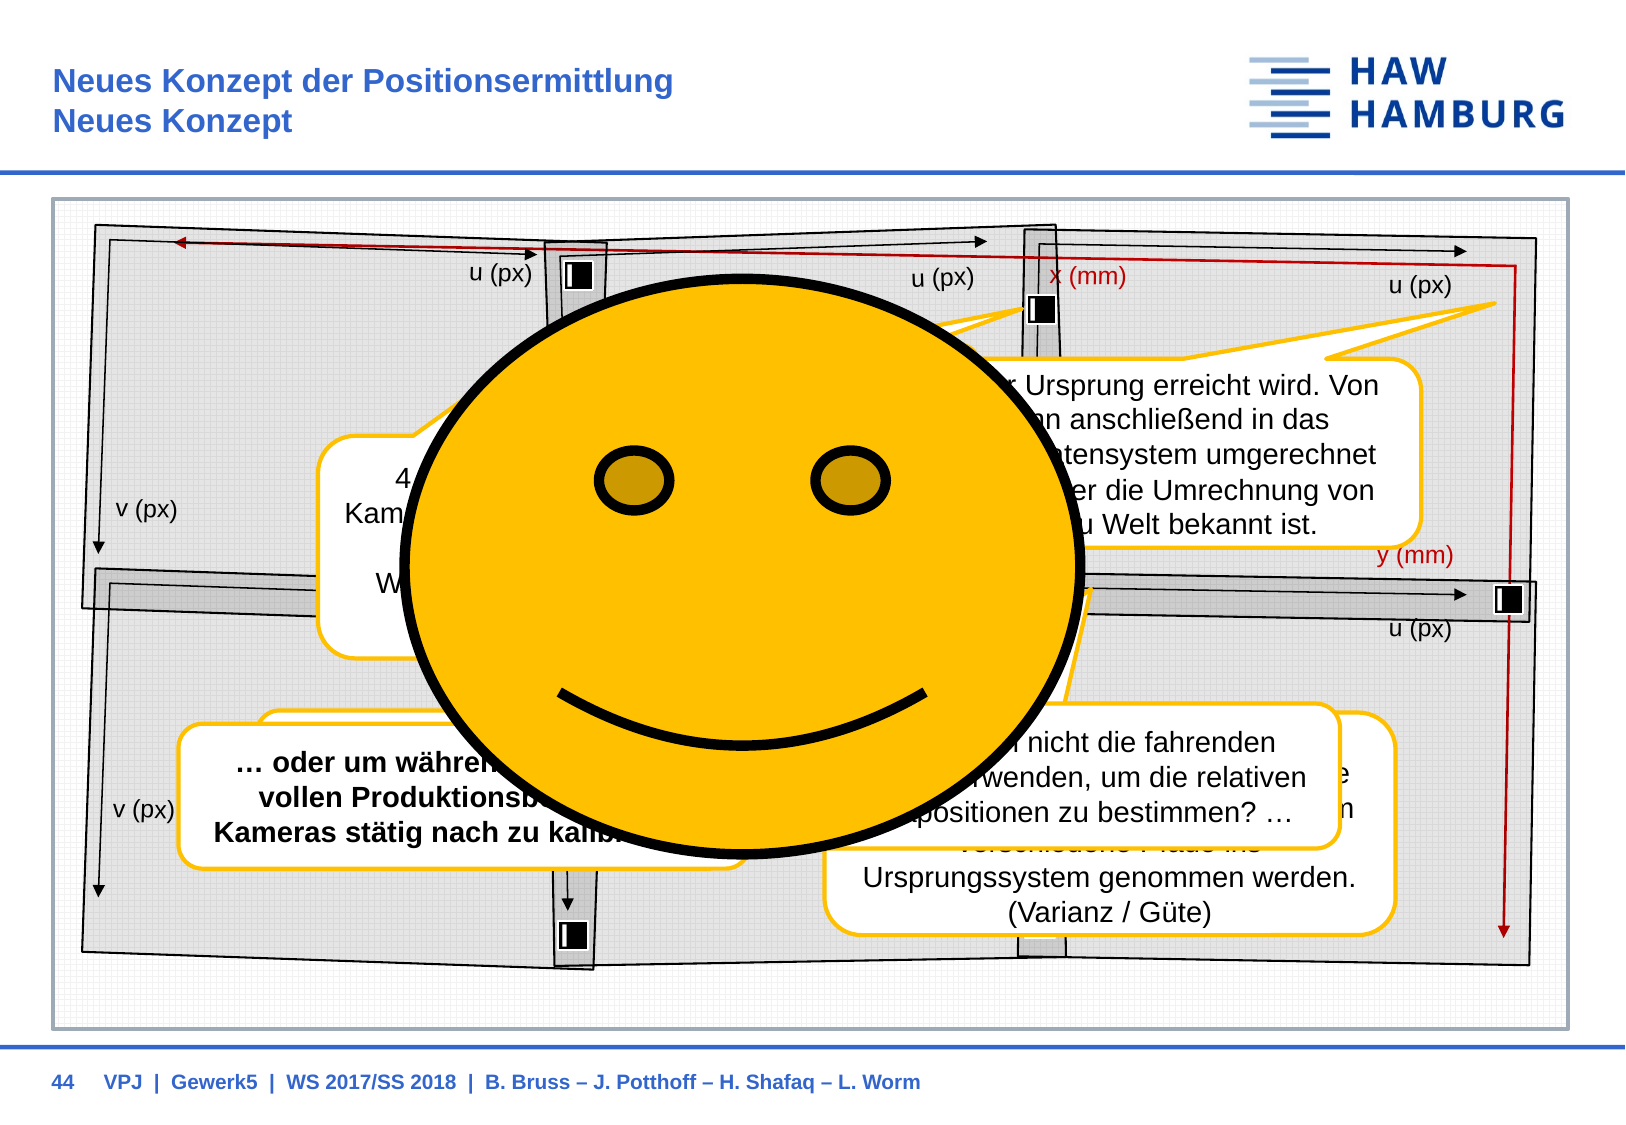

# Neues Konzept der Positionsermittlung Neues Konzept

x (mm)
u (px)
y (mm)

u (px)
v (px)

u (px)
v (px)

1. Die exakte Position der Marker muss nicht bekannt sein
… bis der Ursprung erreicht wird. Von hier kann anschließend in das Weltkoordinatensystem umgerechnet werden, da hier die Umrechnung von Kamera zu Welt bekannt ist.
4. Zur Bestimmung der relativen Kamerapositionen werden ArUcomarker verwendet, dessen Position in Weltkoordinaten nicht bekannt sein muss…

u (px)
v (px)

u (px)
v (px)

u (px)
v (px)

… also warum nicht die fahrenden Robotinos verwenden, um die relativen Kamerapositionen zu bestimmen? …
2. Die Positionsbestimmung erfolgt über das Zurückrechnen von einem in das nächste Kamerakoordinatensystem…
3. In der Laufzeit können Schlüsse darüber gezogen werden, wie gut die aktuelle Positionsermittlung ist, indem verschiedene Pfade ins Ursprungssystem genommen werden. (Varianz / Güte)
… oder um während der Fahrt im vollen Produktionsbetrieb die Kameras stätig nach zu kalibrieren?

44
VPJ  |  Gewerk5  |  WS 2017/SS 2018  |  B. Bruss – J. Potthoff – H. Shafaq – L. Worm